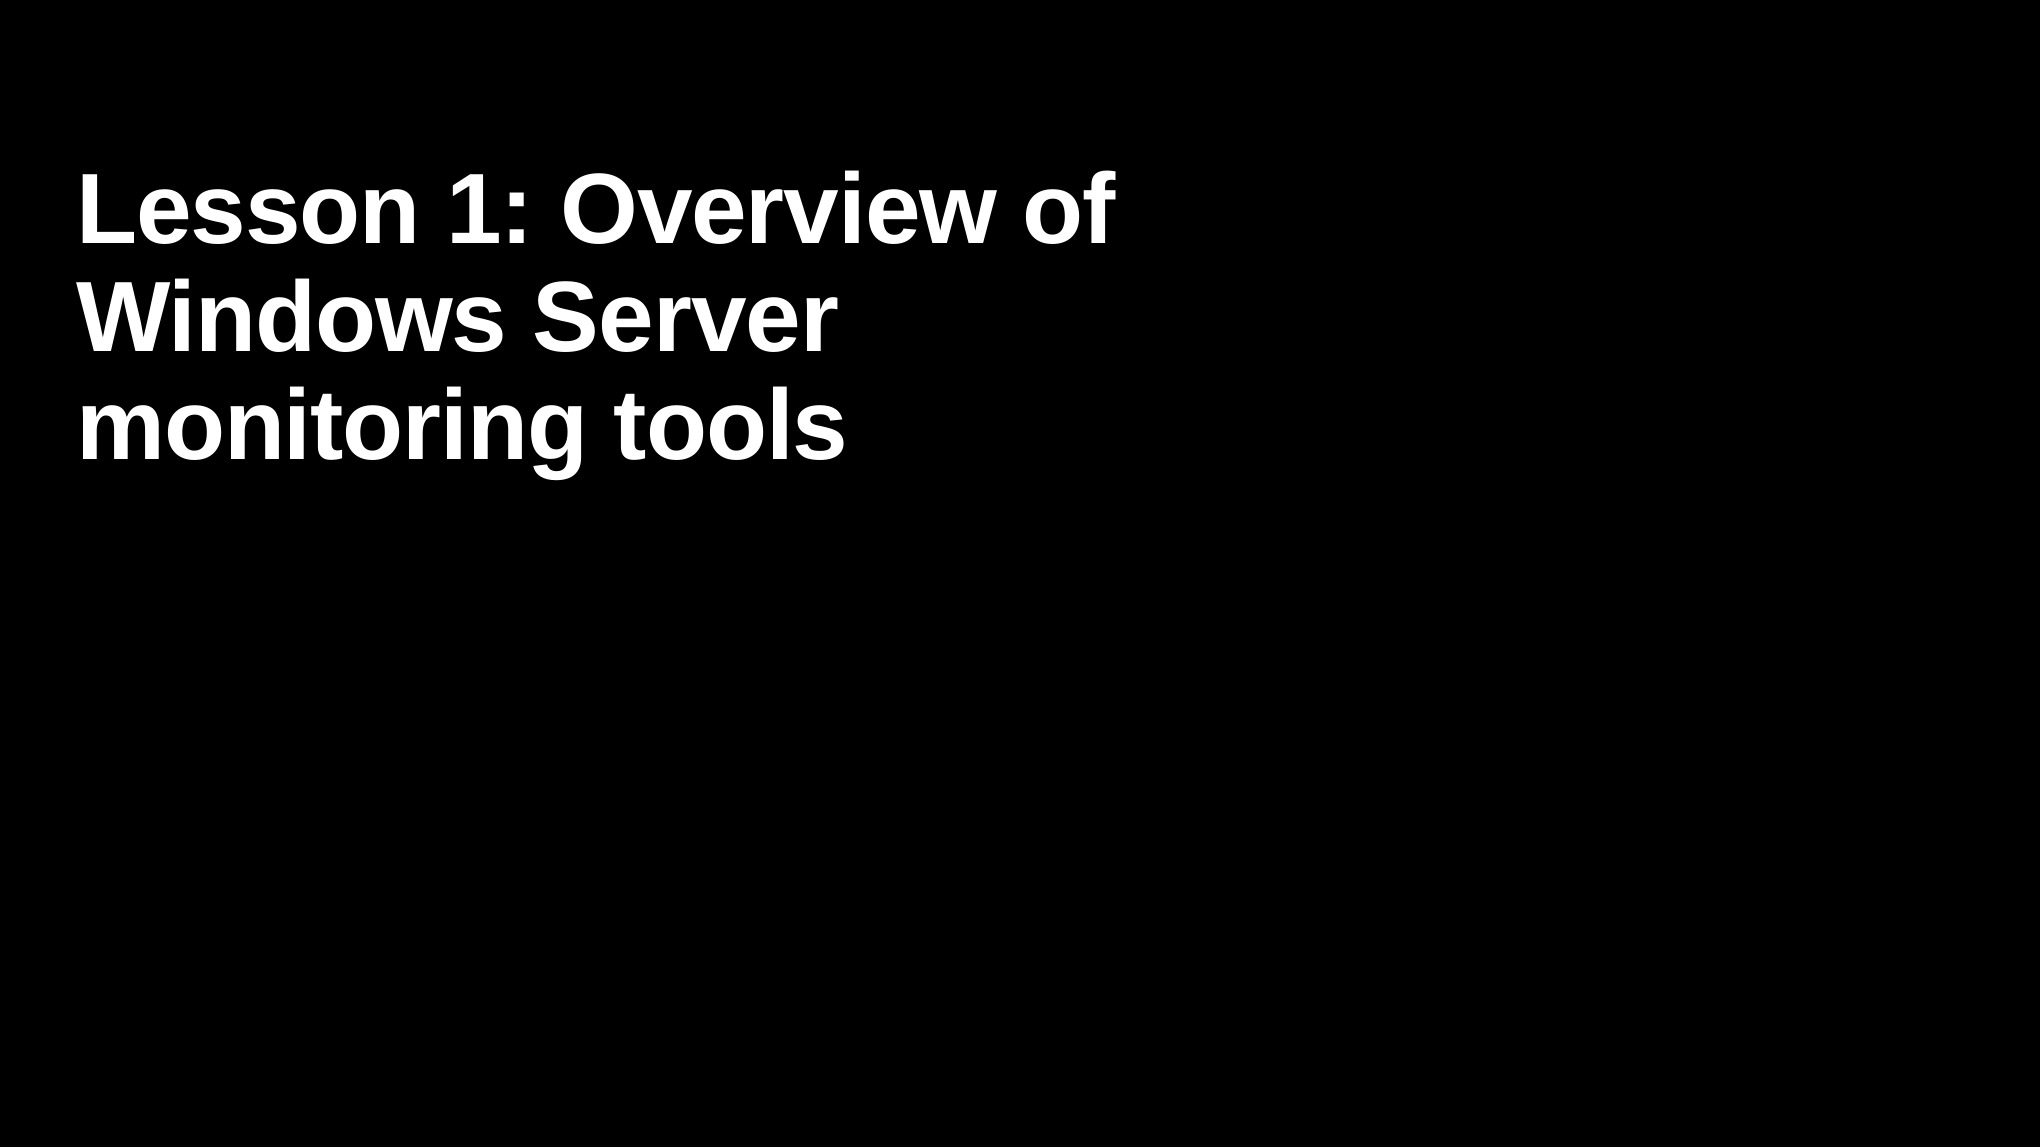

# Lesson 1: Overview of Windows Server monitoring tools